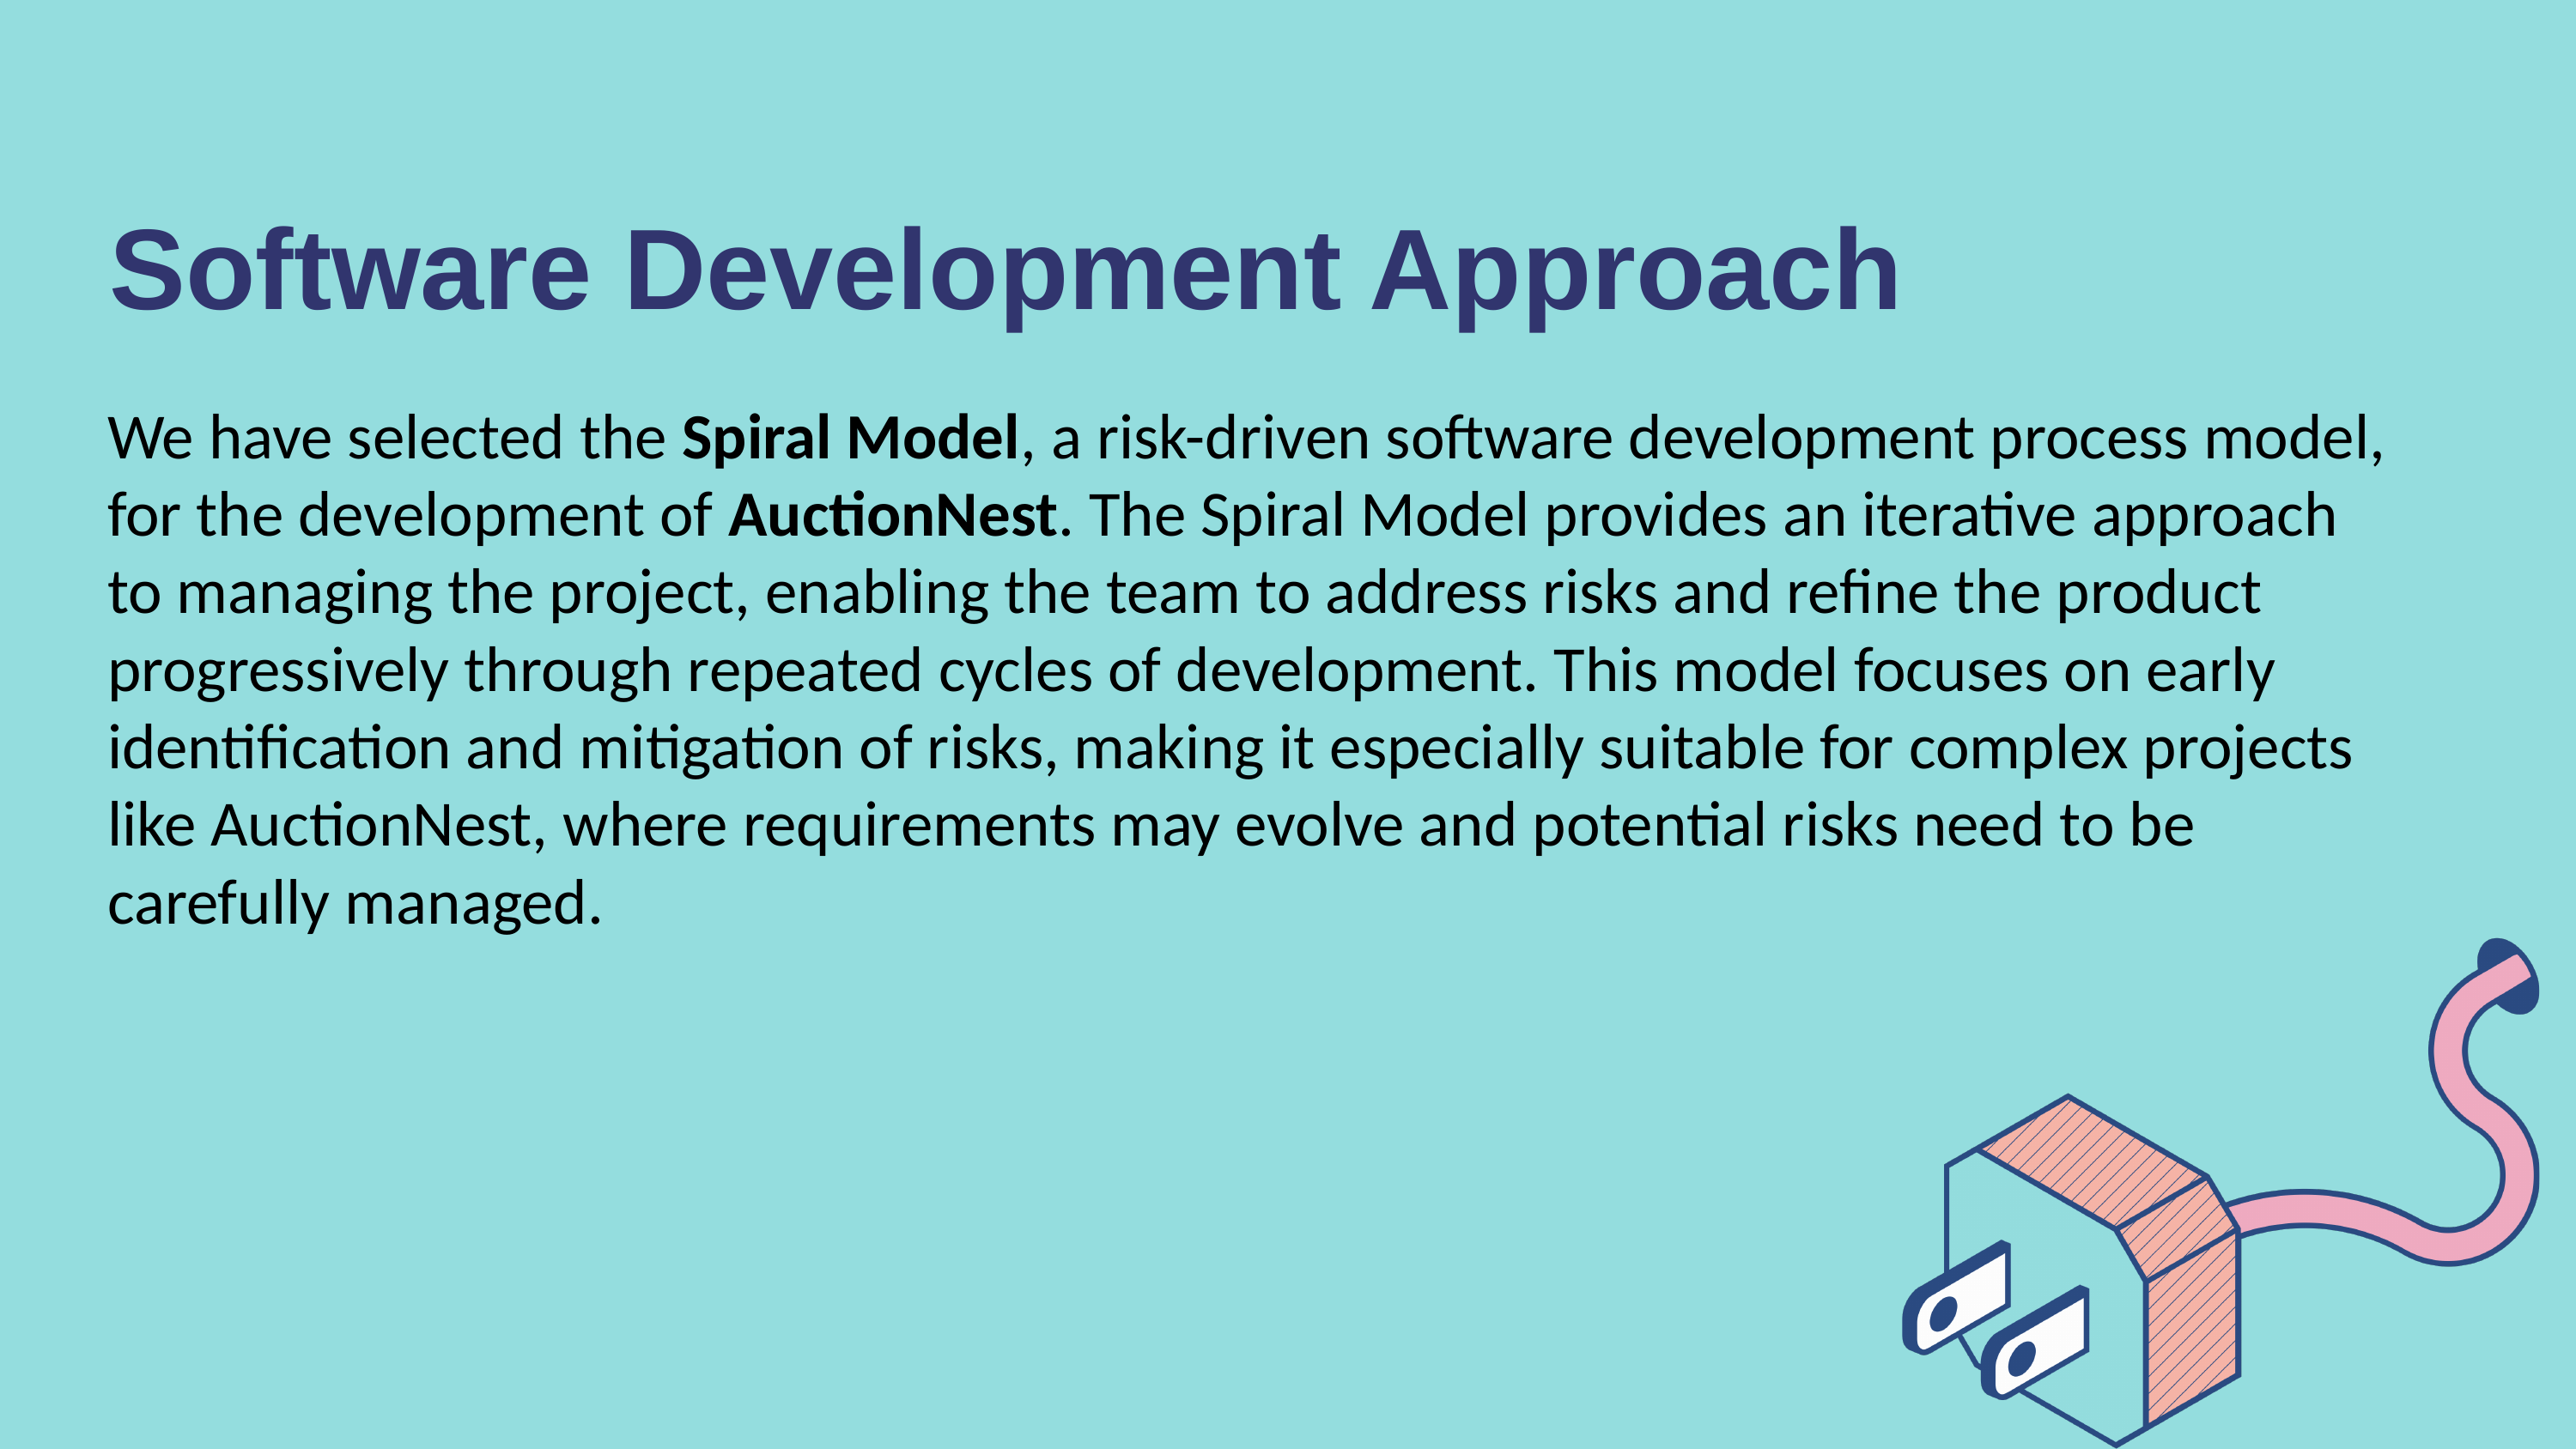

Software Development Approach
We have selected the Spiral Model, a risk-driven software development process model, for the development of AuctionNest. The Spiral Model provides an iterative approach to managing the project, enabling the team to address risks and refine the product progressively through repeated cycles of development. This model focuses on early identification and mitigation of risks, making it especially suitable for complex projects like AuctionNest, where requirements may evolve and potential risks need to be carefully managed.